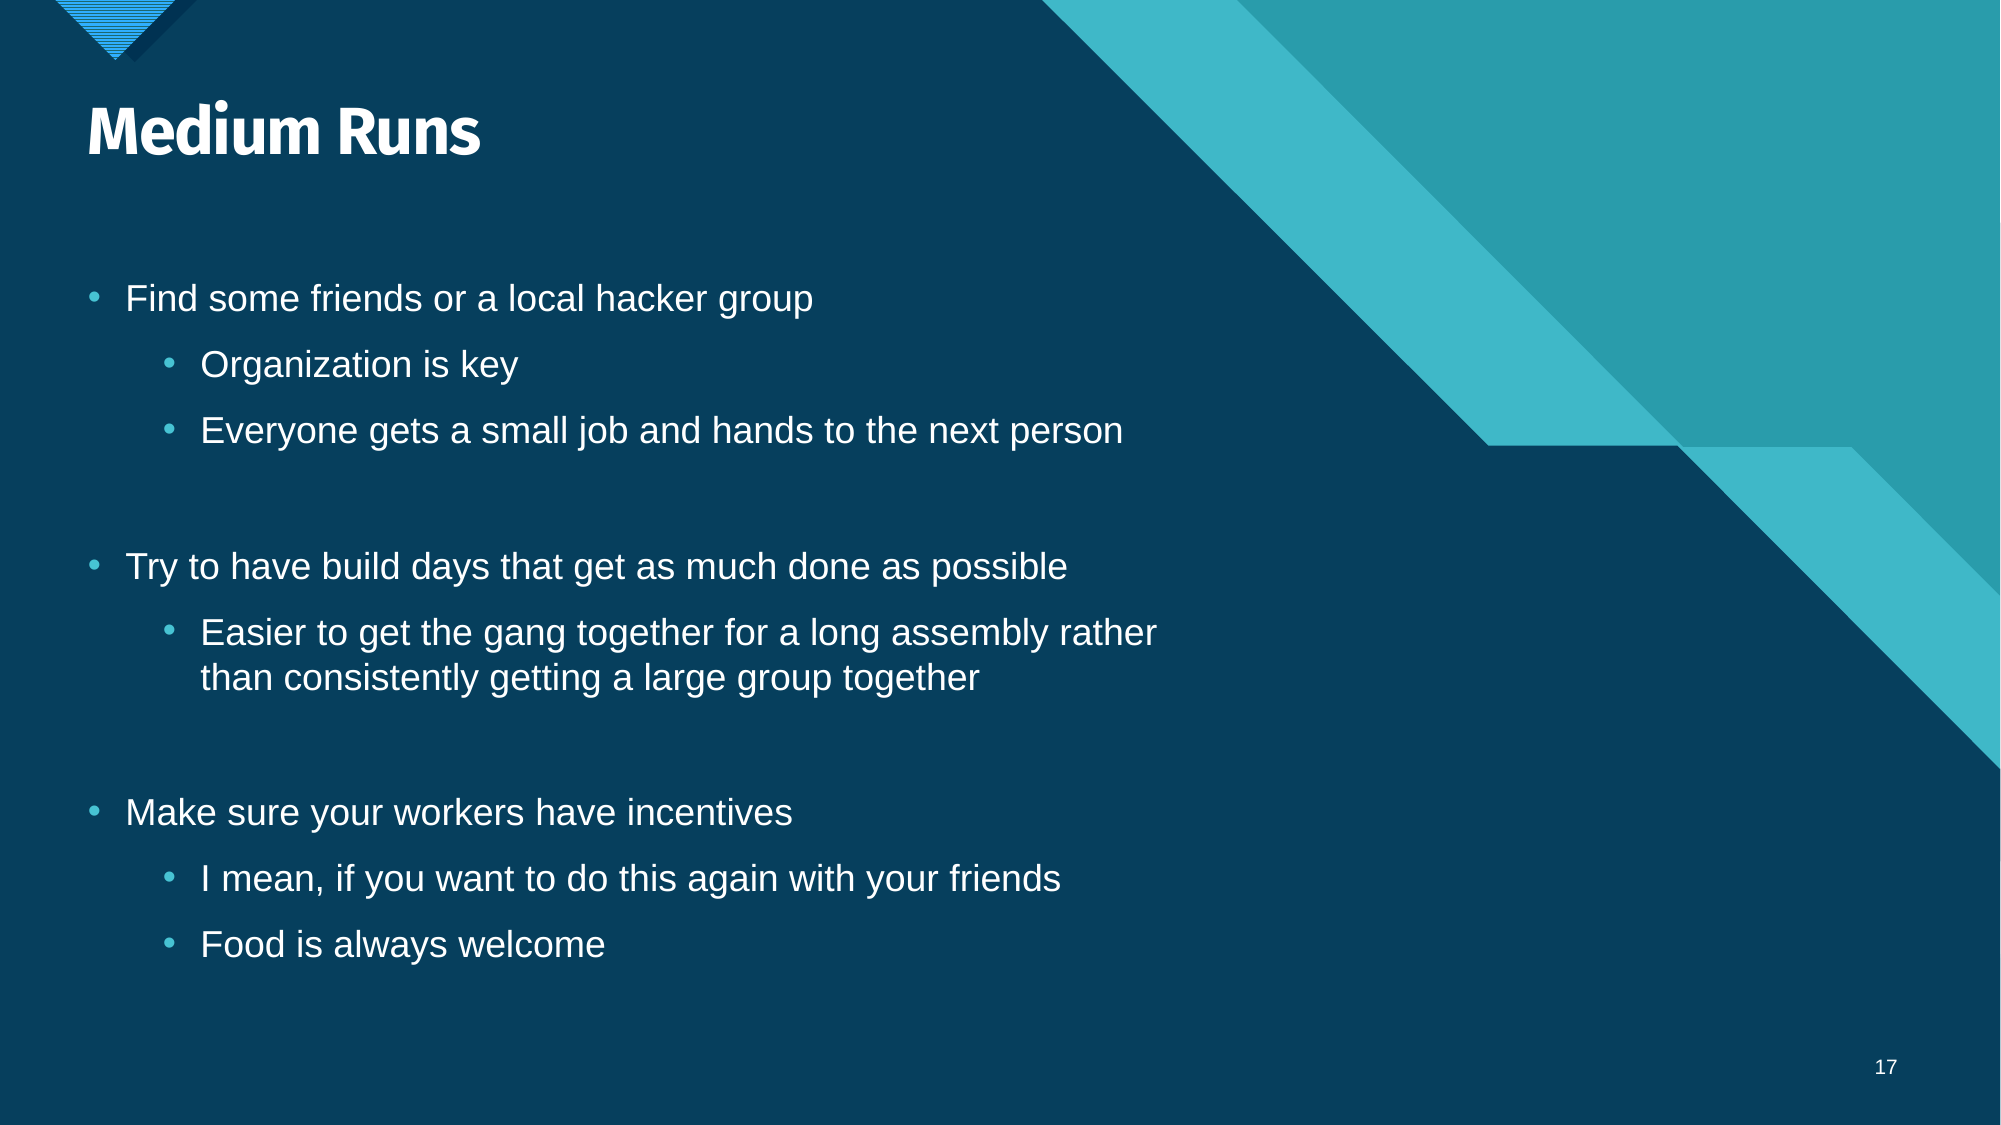

# Medium Runs
Find some friends or a local hacker group
Organization is key
Everyone gets a small job and hands to the next person

Try to have build days that get as much done as possible
Easier to get the gang together for a long assembly rather than consistently getting a large group together

Make sure your workers have incentives
I mean, if you want to do this again with your friends
Food is always welcome
17